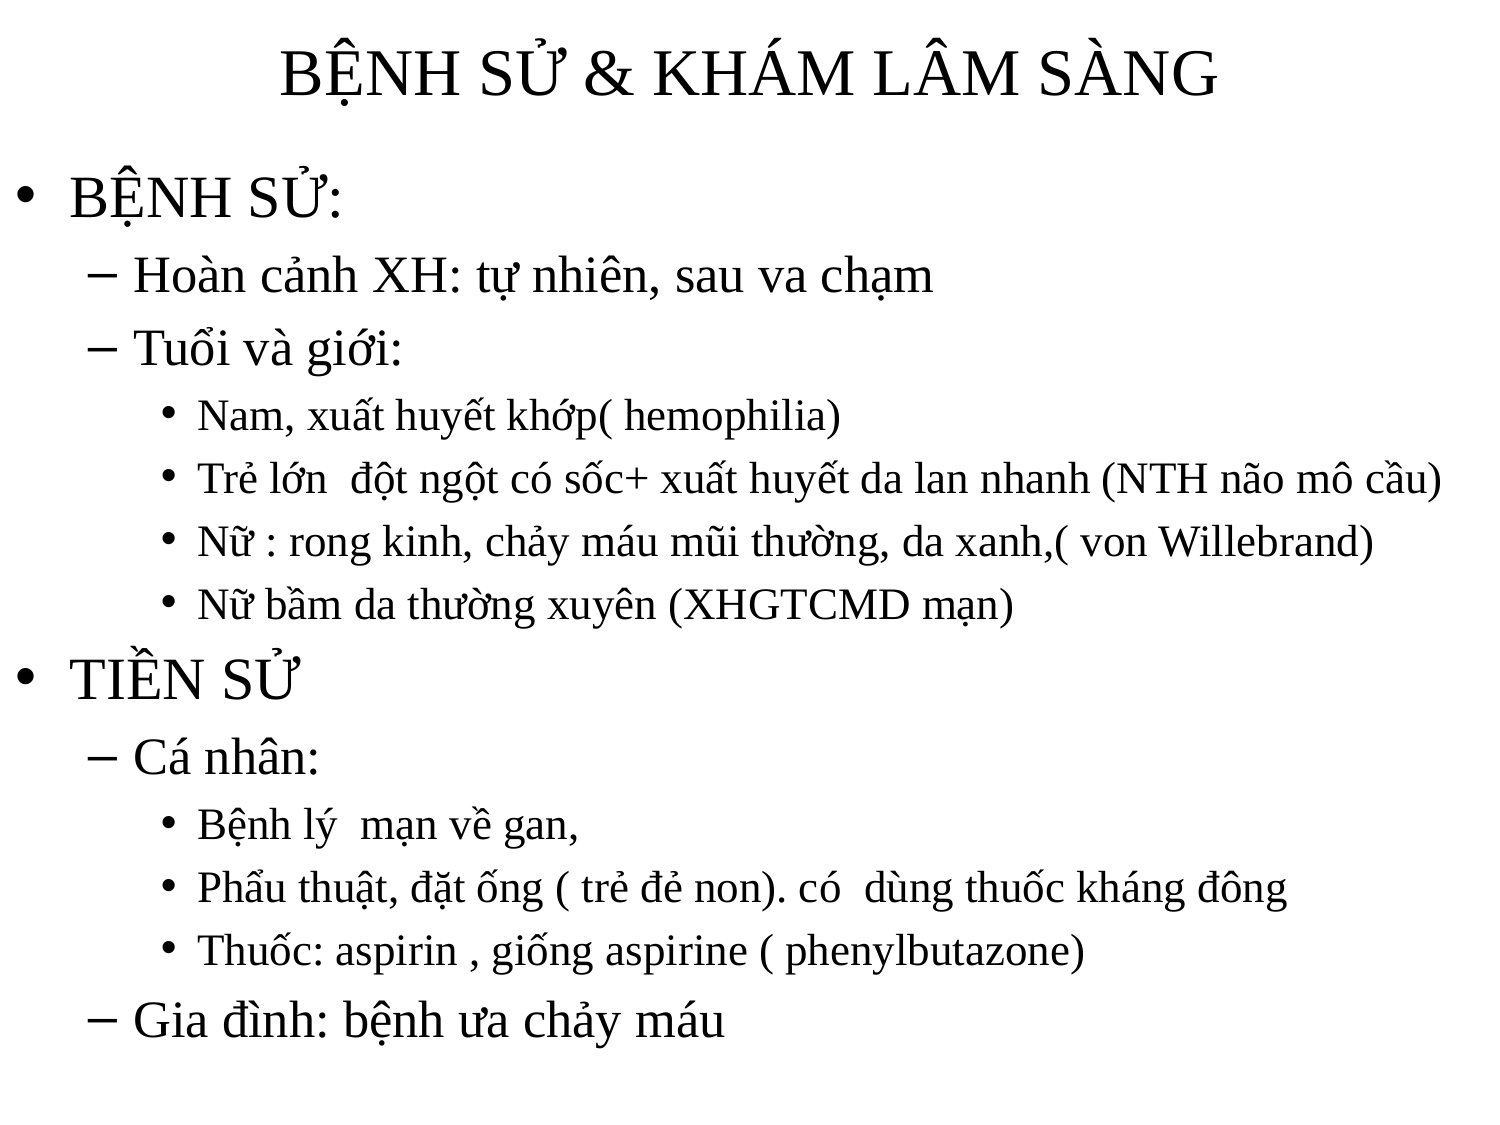

# BỆNH SỬ & KHÁM LÂM SÀNG
BỆNH SỬ:
Hoàn cảnh XH: tự nhiên, sau va chạm
Tuổi và giới:
Nam, xuất huyết khớp( hemophilia)
Trẻ lớn  đột ngột có sốc+ xuất huyết da lan nhanh (NTH não mô cầu)
Nữ : rong kinh, chảy máu mũi thường, da xanh,( von Willebrand)
Nữ bầm da thường xuyên (XHGTCMD mạn)
TIỀN SỬ
Cá nhân:
Bệnh lý  mạn về gan,
Phẩu thuật, đặt ống ( trẻ đẻ non). có  dùng thuốc kháng đông
Thuốc: aspirin , giống aspirine ( phenylbutazone)
Gia đình: bệnh ưa chảy máu